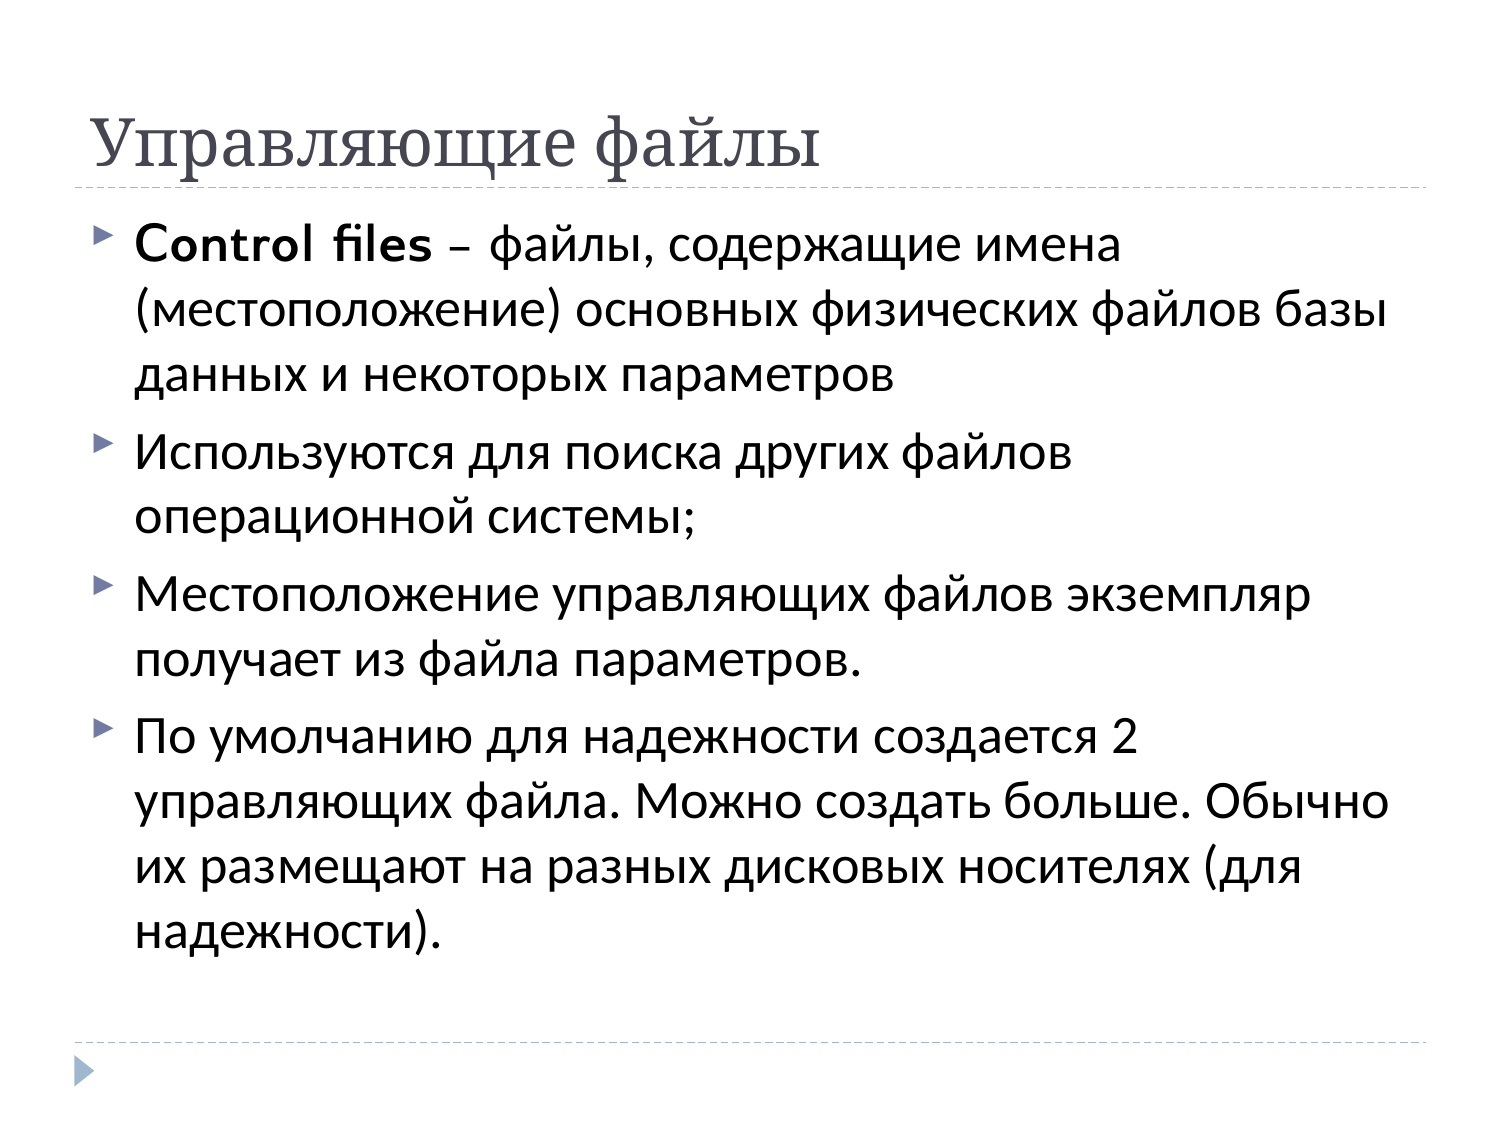

# Управляющие файлы
Control files – файлы, содержащие имена (местоположение) основных физических файлов базы данных и некоторых параметров
Используются для поиска других файлов операционной системы;
Местоположение управляющих файлов экземпляр получает из файла параметров.
По умолчанию для надежности создается 2 управляющих файла. Можно создать больше. Обычно их размещают на разных дисковых носителях (для надежности).